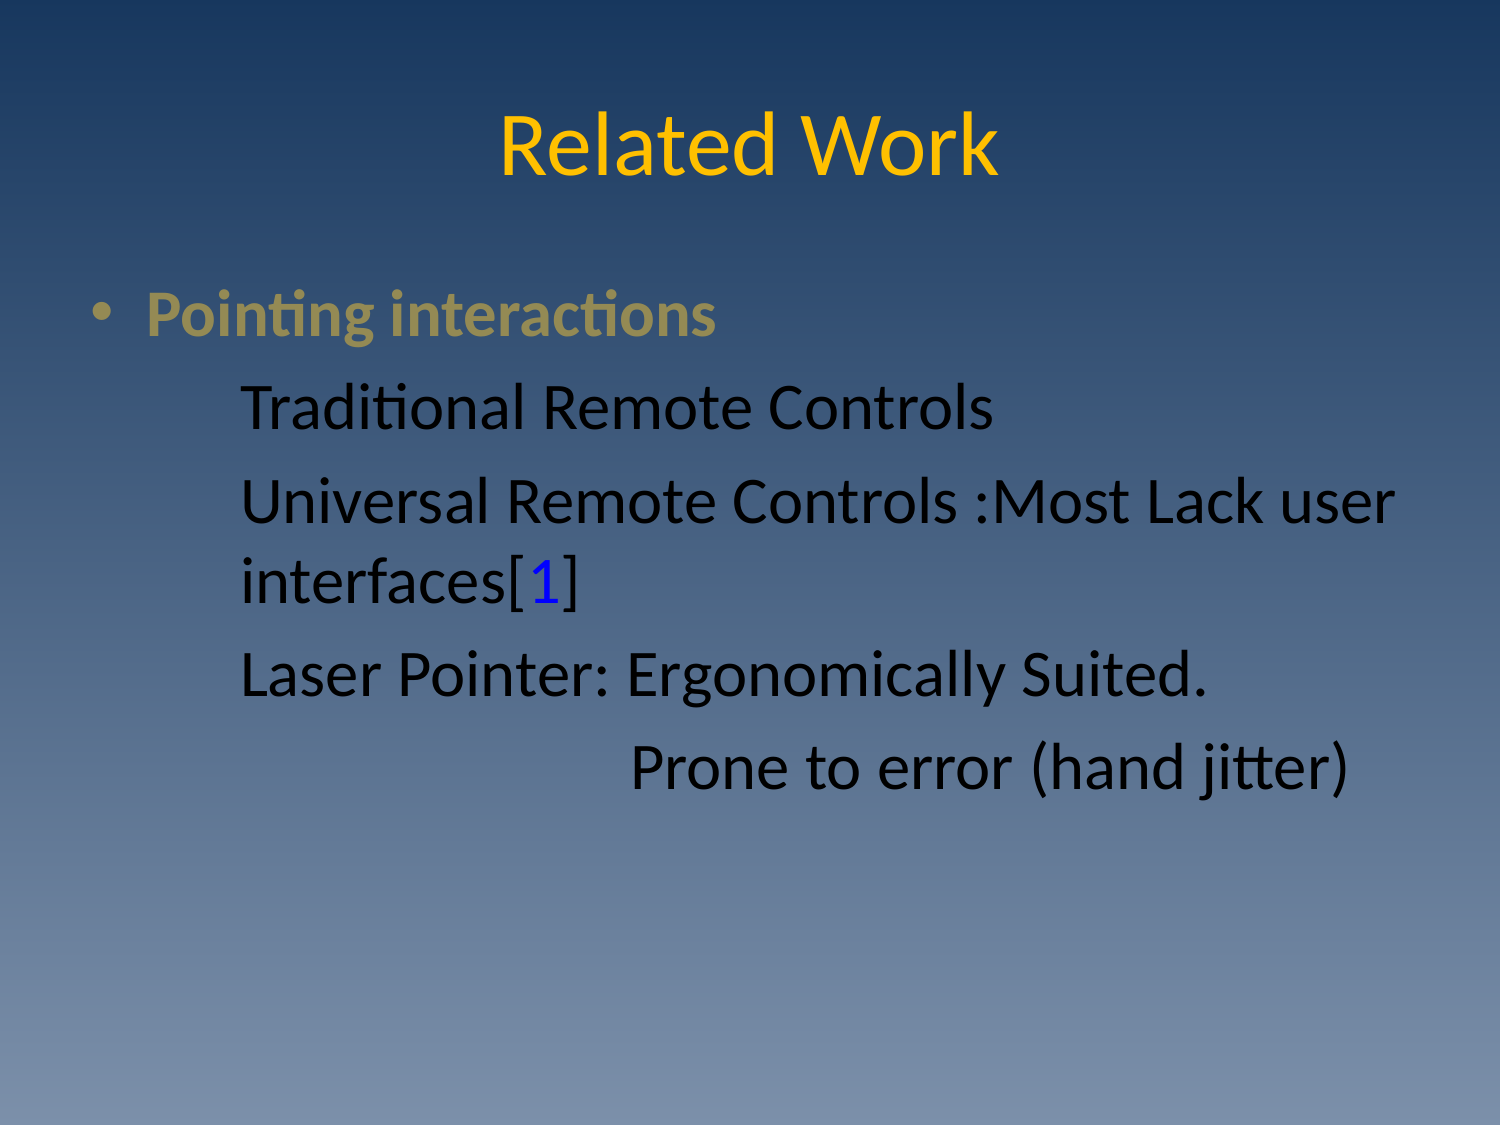

# Related Work
Pointing interactions
	Traditional Remote Controls
	Universal Remote Controls :Most Lack user 	interfaces[1]
	Laser Pointer: Ergonomically Suited.
			      Prone to error (hand jitter)